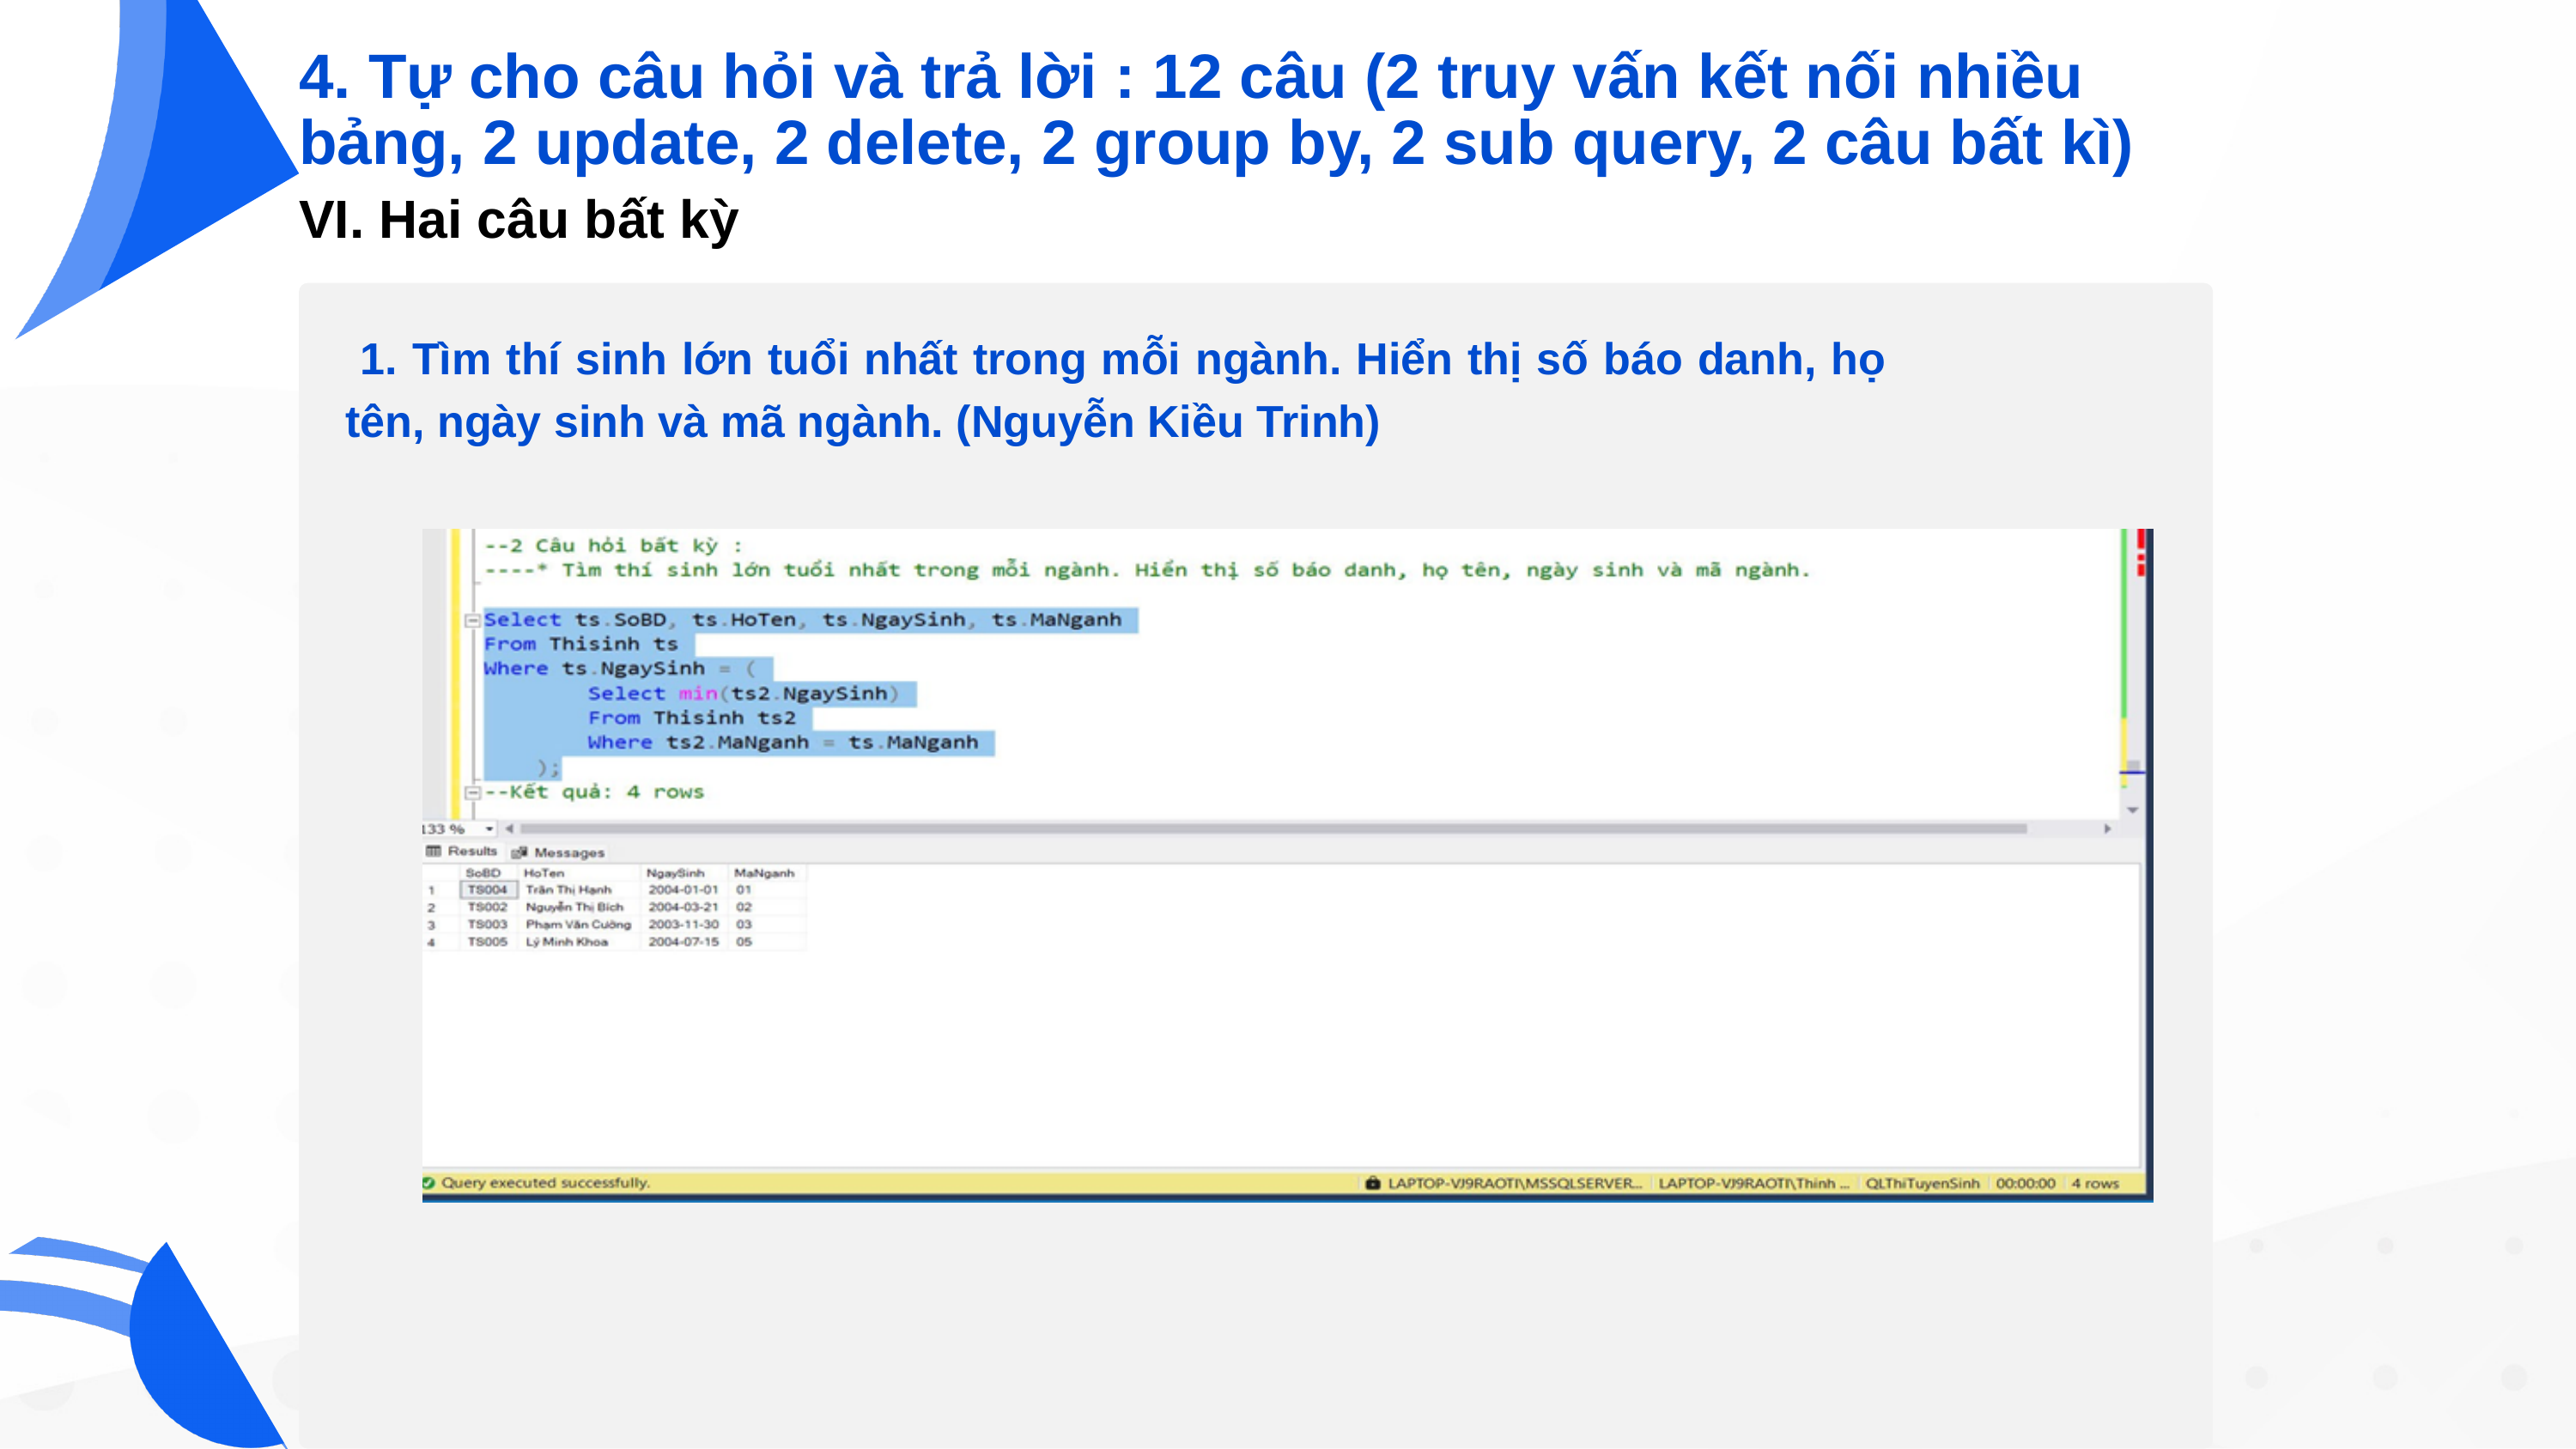

4. Tự cho câu hỏi và trả lời : 12 câu (2 truy vấn kết nối nhiều bảng, 2 update, 2 delete, 2 group by, 2 sub query, 2 câu bất kì)
VI. Hai câu bất kỳ

 1. Tìm thí sinh lớn tuổi nhất trong mỗi ngành. Hiển thị số báo danh, họ tên, ngày sinh và mã ngành. (Nguyễn Kiều Trinh)